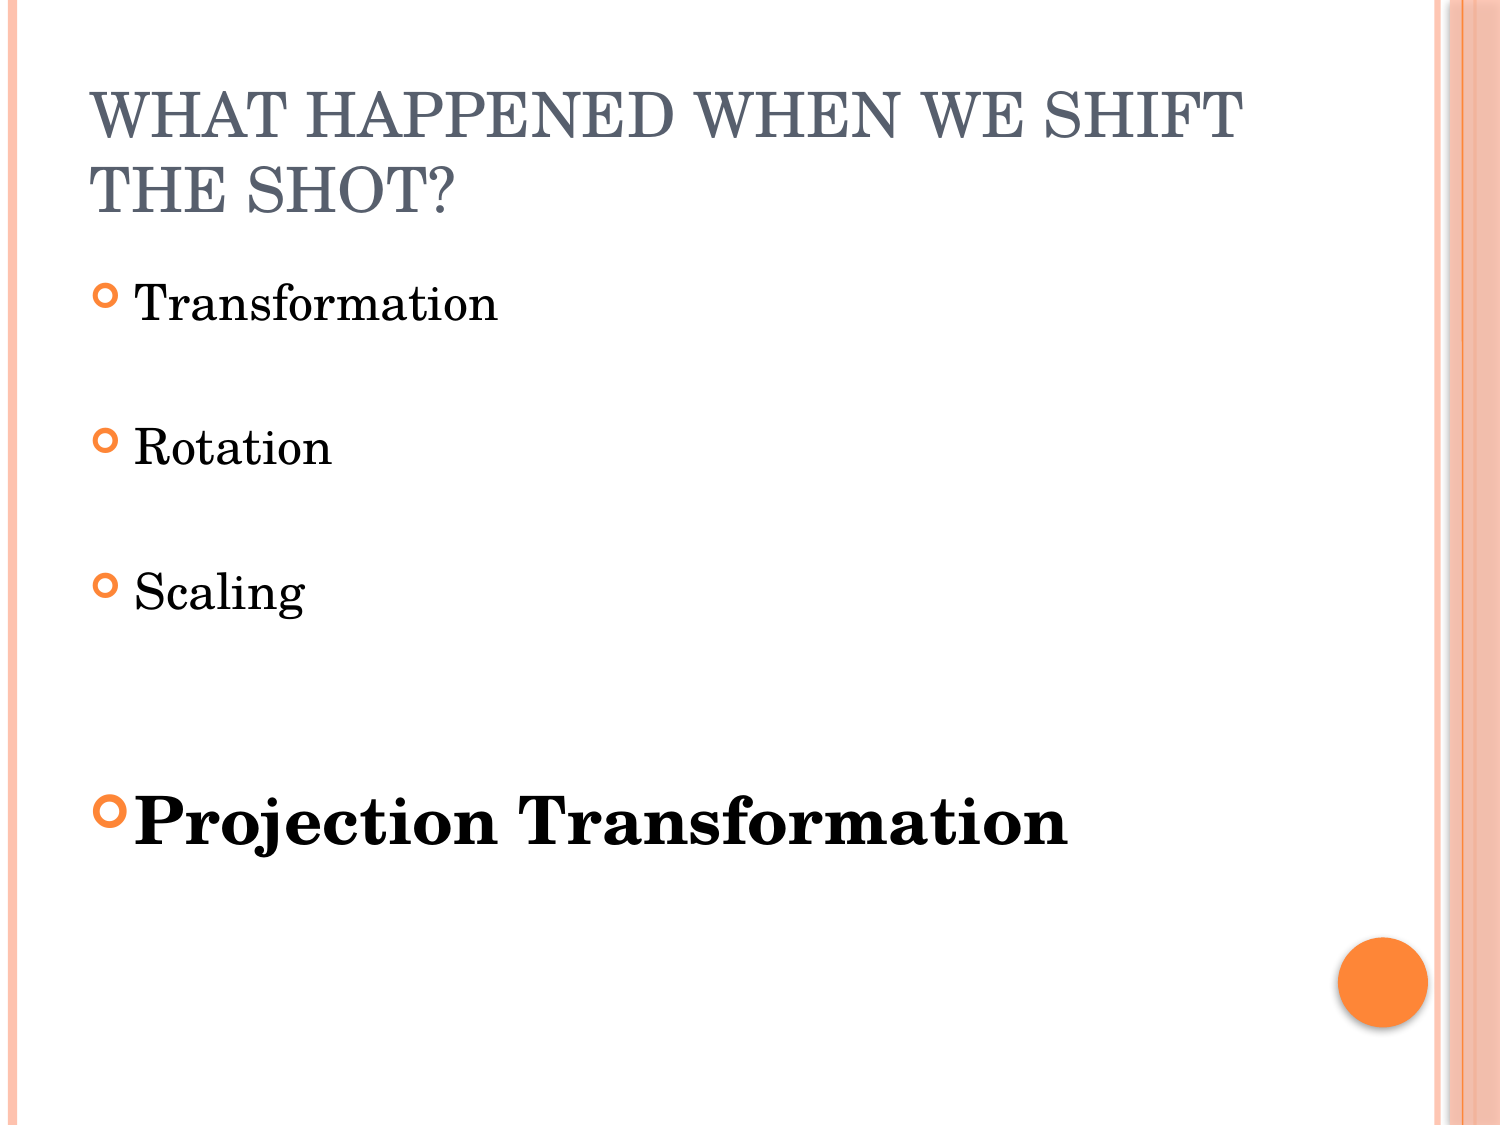

# What happened when we shift the shot?
Transformation

Rotation

Scaling

Projection Transformation